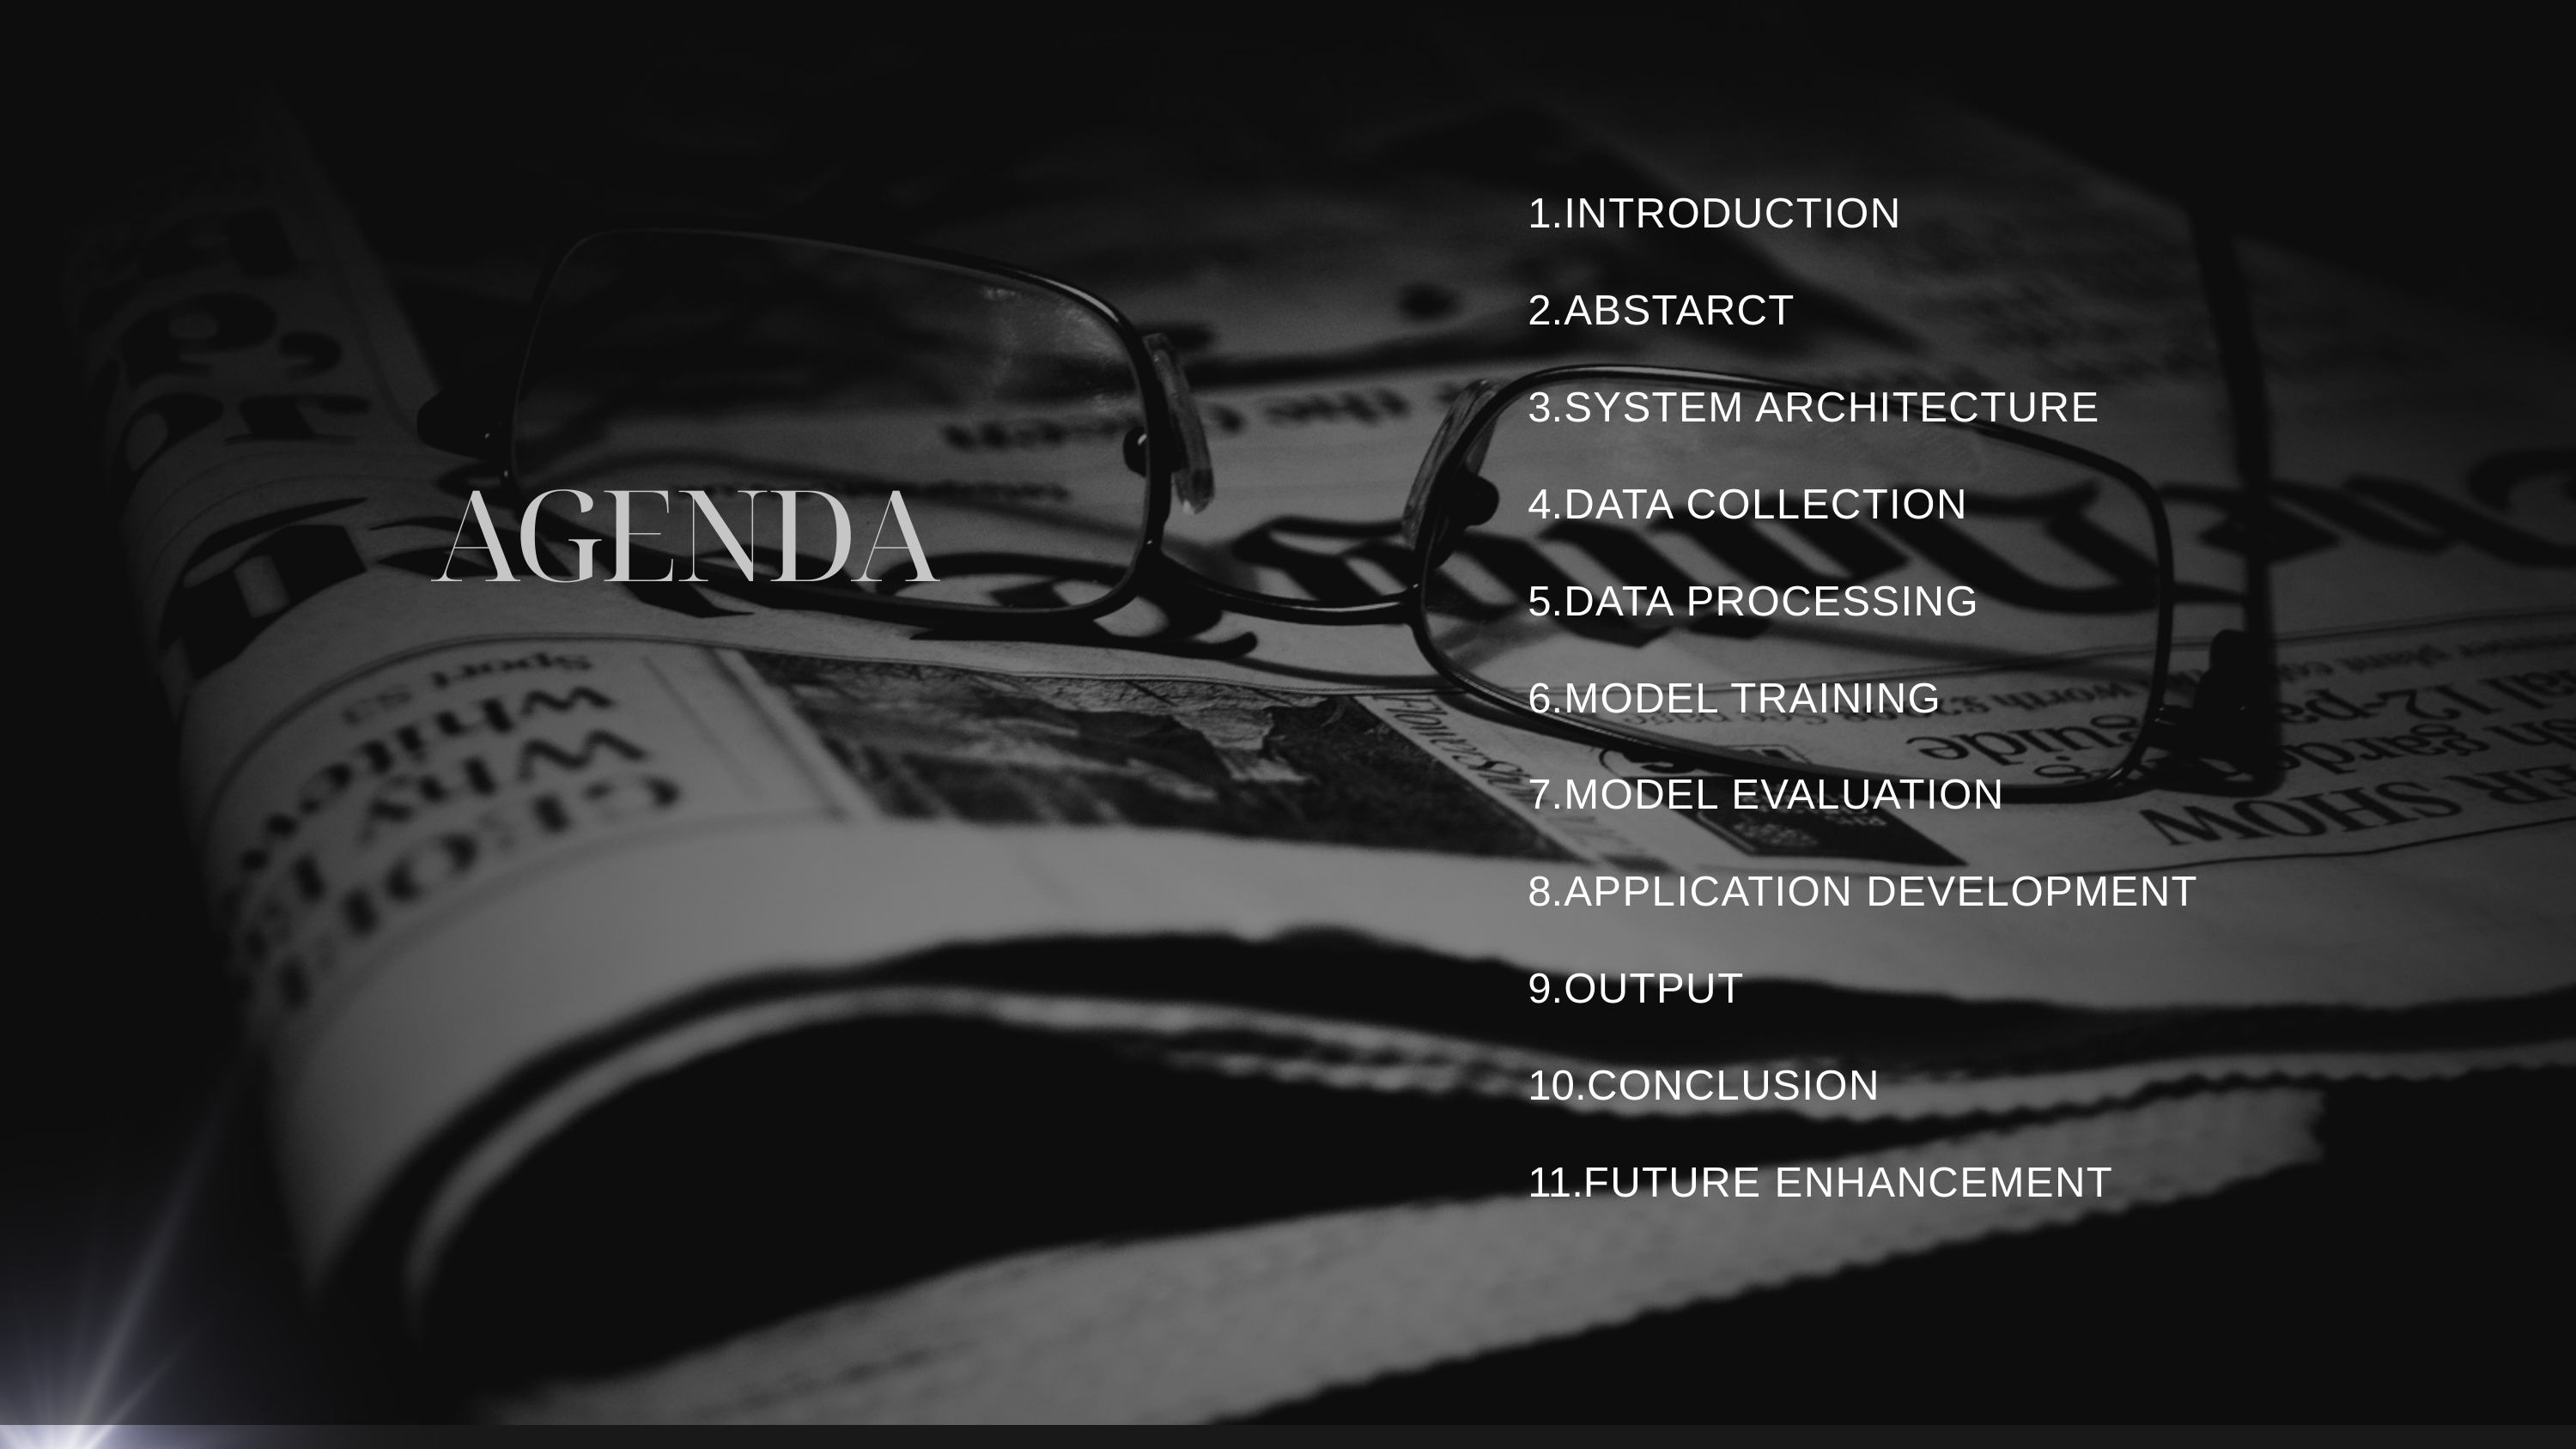

INTRODUCTION
ABSTARCT
SYSTEM ARCHITECTURE
DATA COLLECTION
DATA PROCESSING
MODEL TRAINING
MODEL EVALUATION
APPLICATION DEVELOPMENT
OUTPUT
CONCLUSION
FUTURE ENHANCEMENT

AGENDA

|  |
| --- |